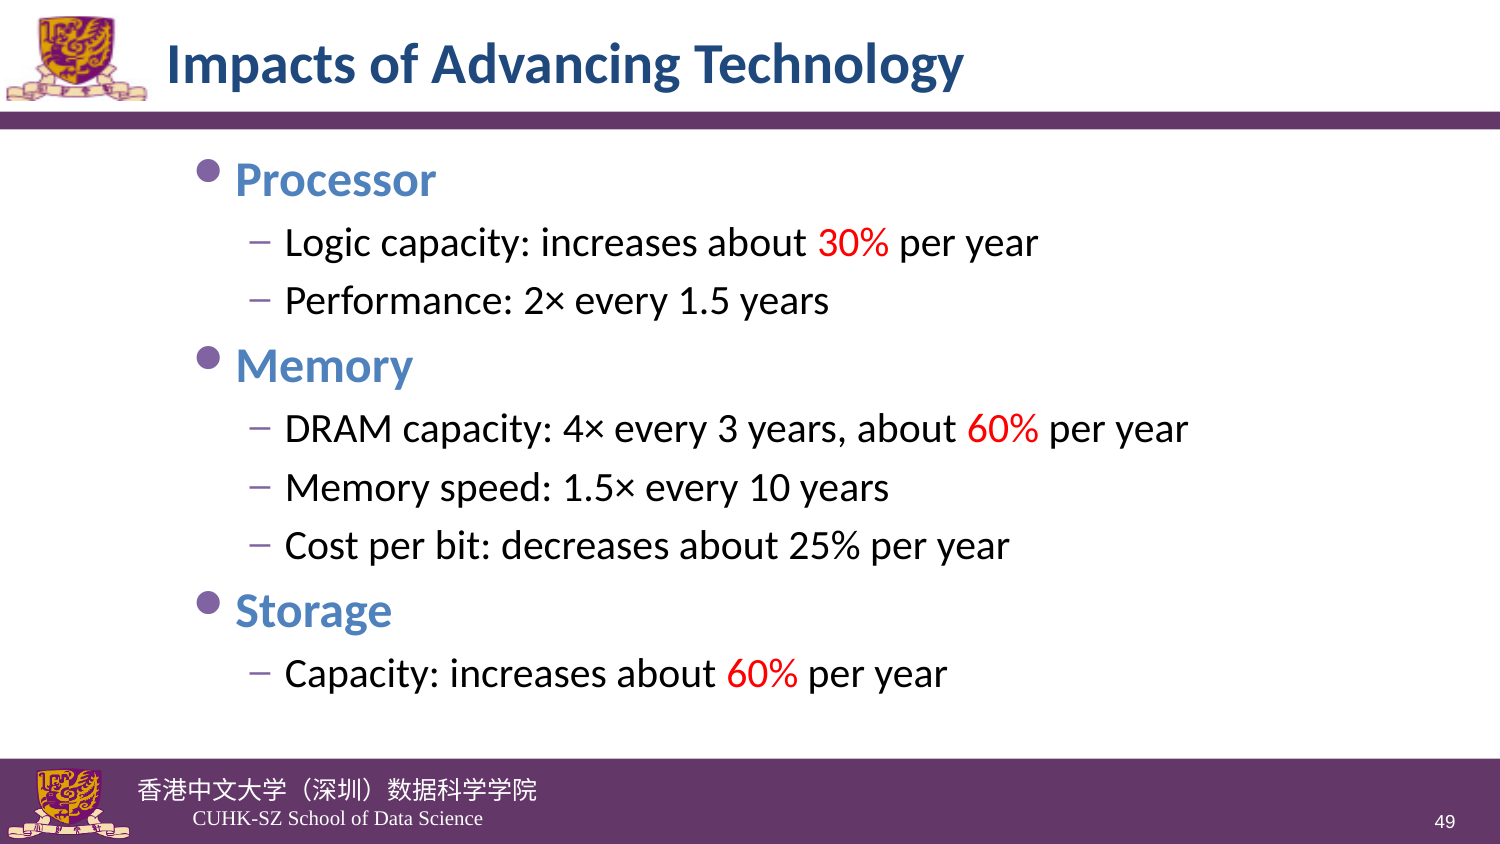

# Impacts of Advancing Technology
Processor
Logic capacity: increases about 30% per year
Performance: 2× every 1.5 years
Memory
DRAM capacity: 4× every 3 years, about 60% per year
Memory speed: 1.5× every 10 years
Cost per bit: decreases about 25% per year
Storage
Capacity: increases about 60% per year
49